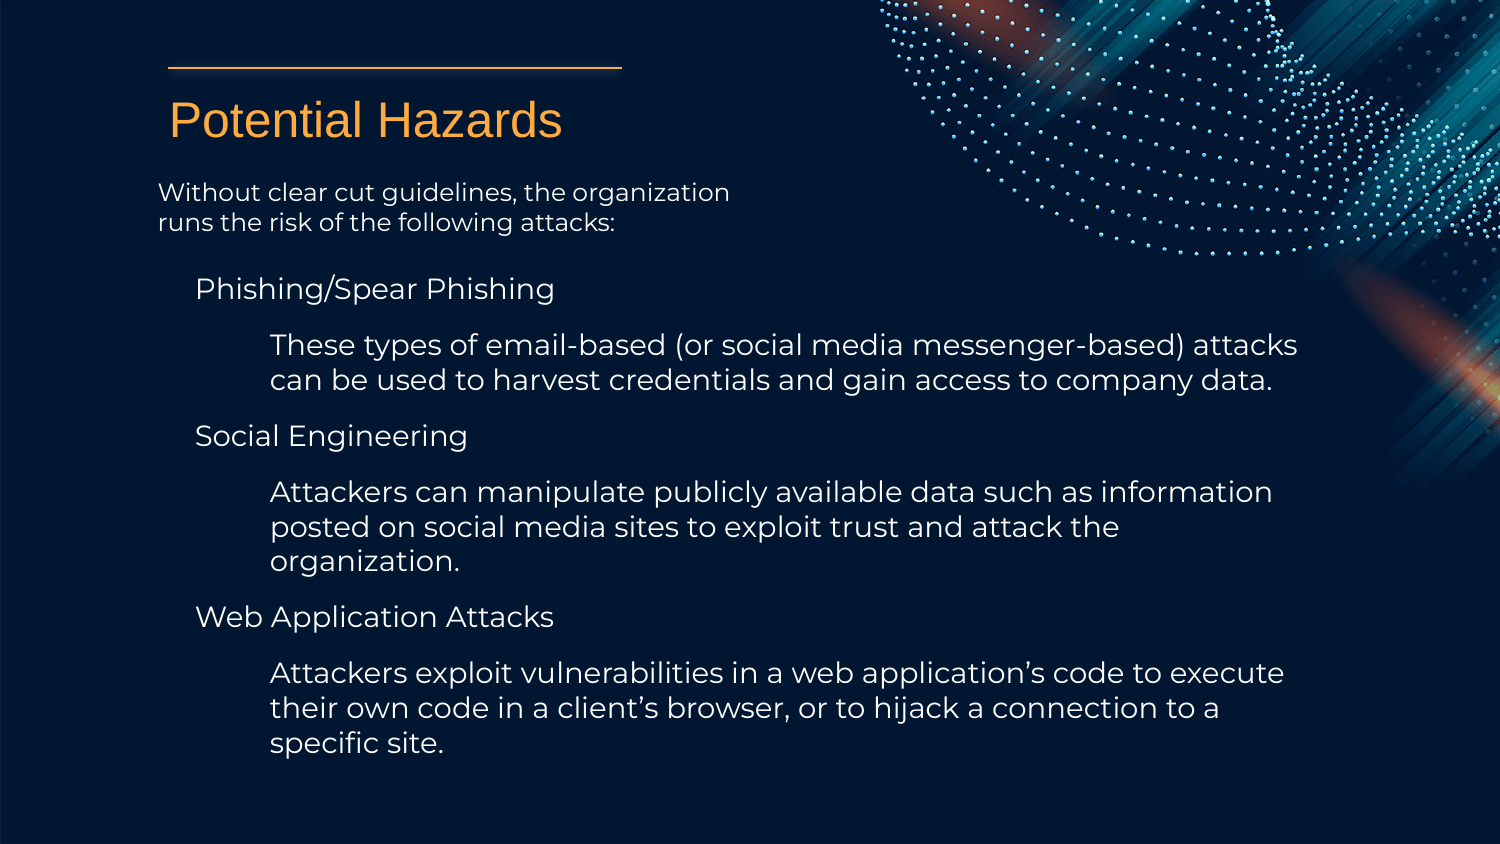

# Potential Hazards

Without clear cut guidelines, the organization runs the risk of the following attacks:
Phishing/Spear Phishing
These types of email-based (or social media messenger-based) attacks can be used to harvest credentials and gain access to company data.
Social Engineering
Attackers can manipulate publicly available data such as information posted on social media sites to exploit trust and attack the organization.
Web Application Attacks
Attackers exploit vulnerabilities in a web application’s code to execute their own code in a client’s browser, or to hijack a connection to a specific site.